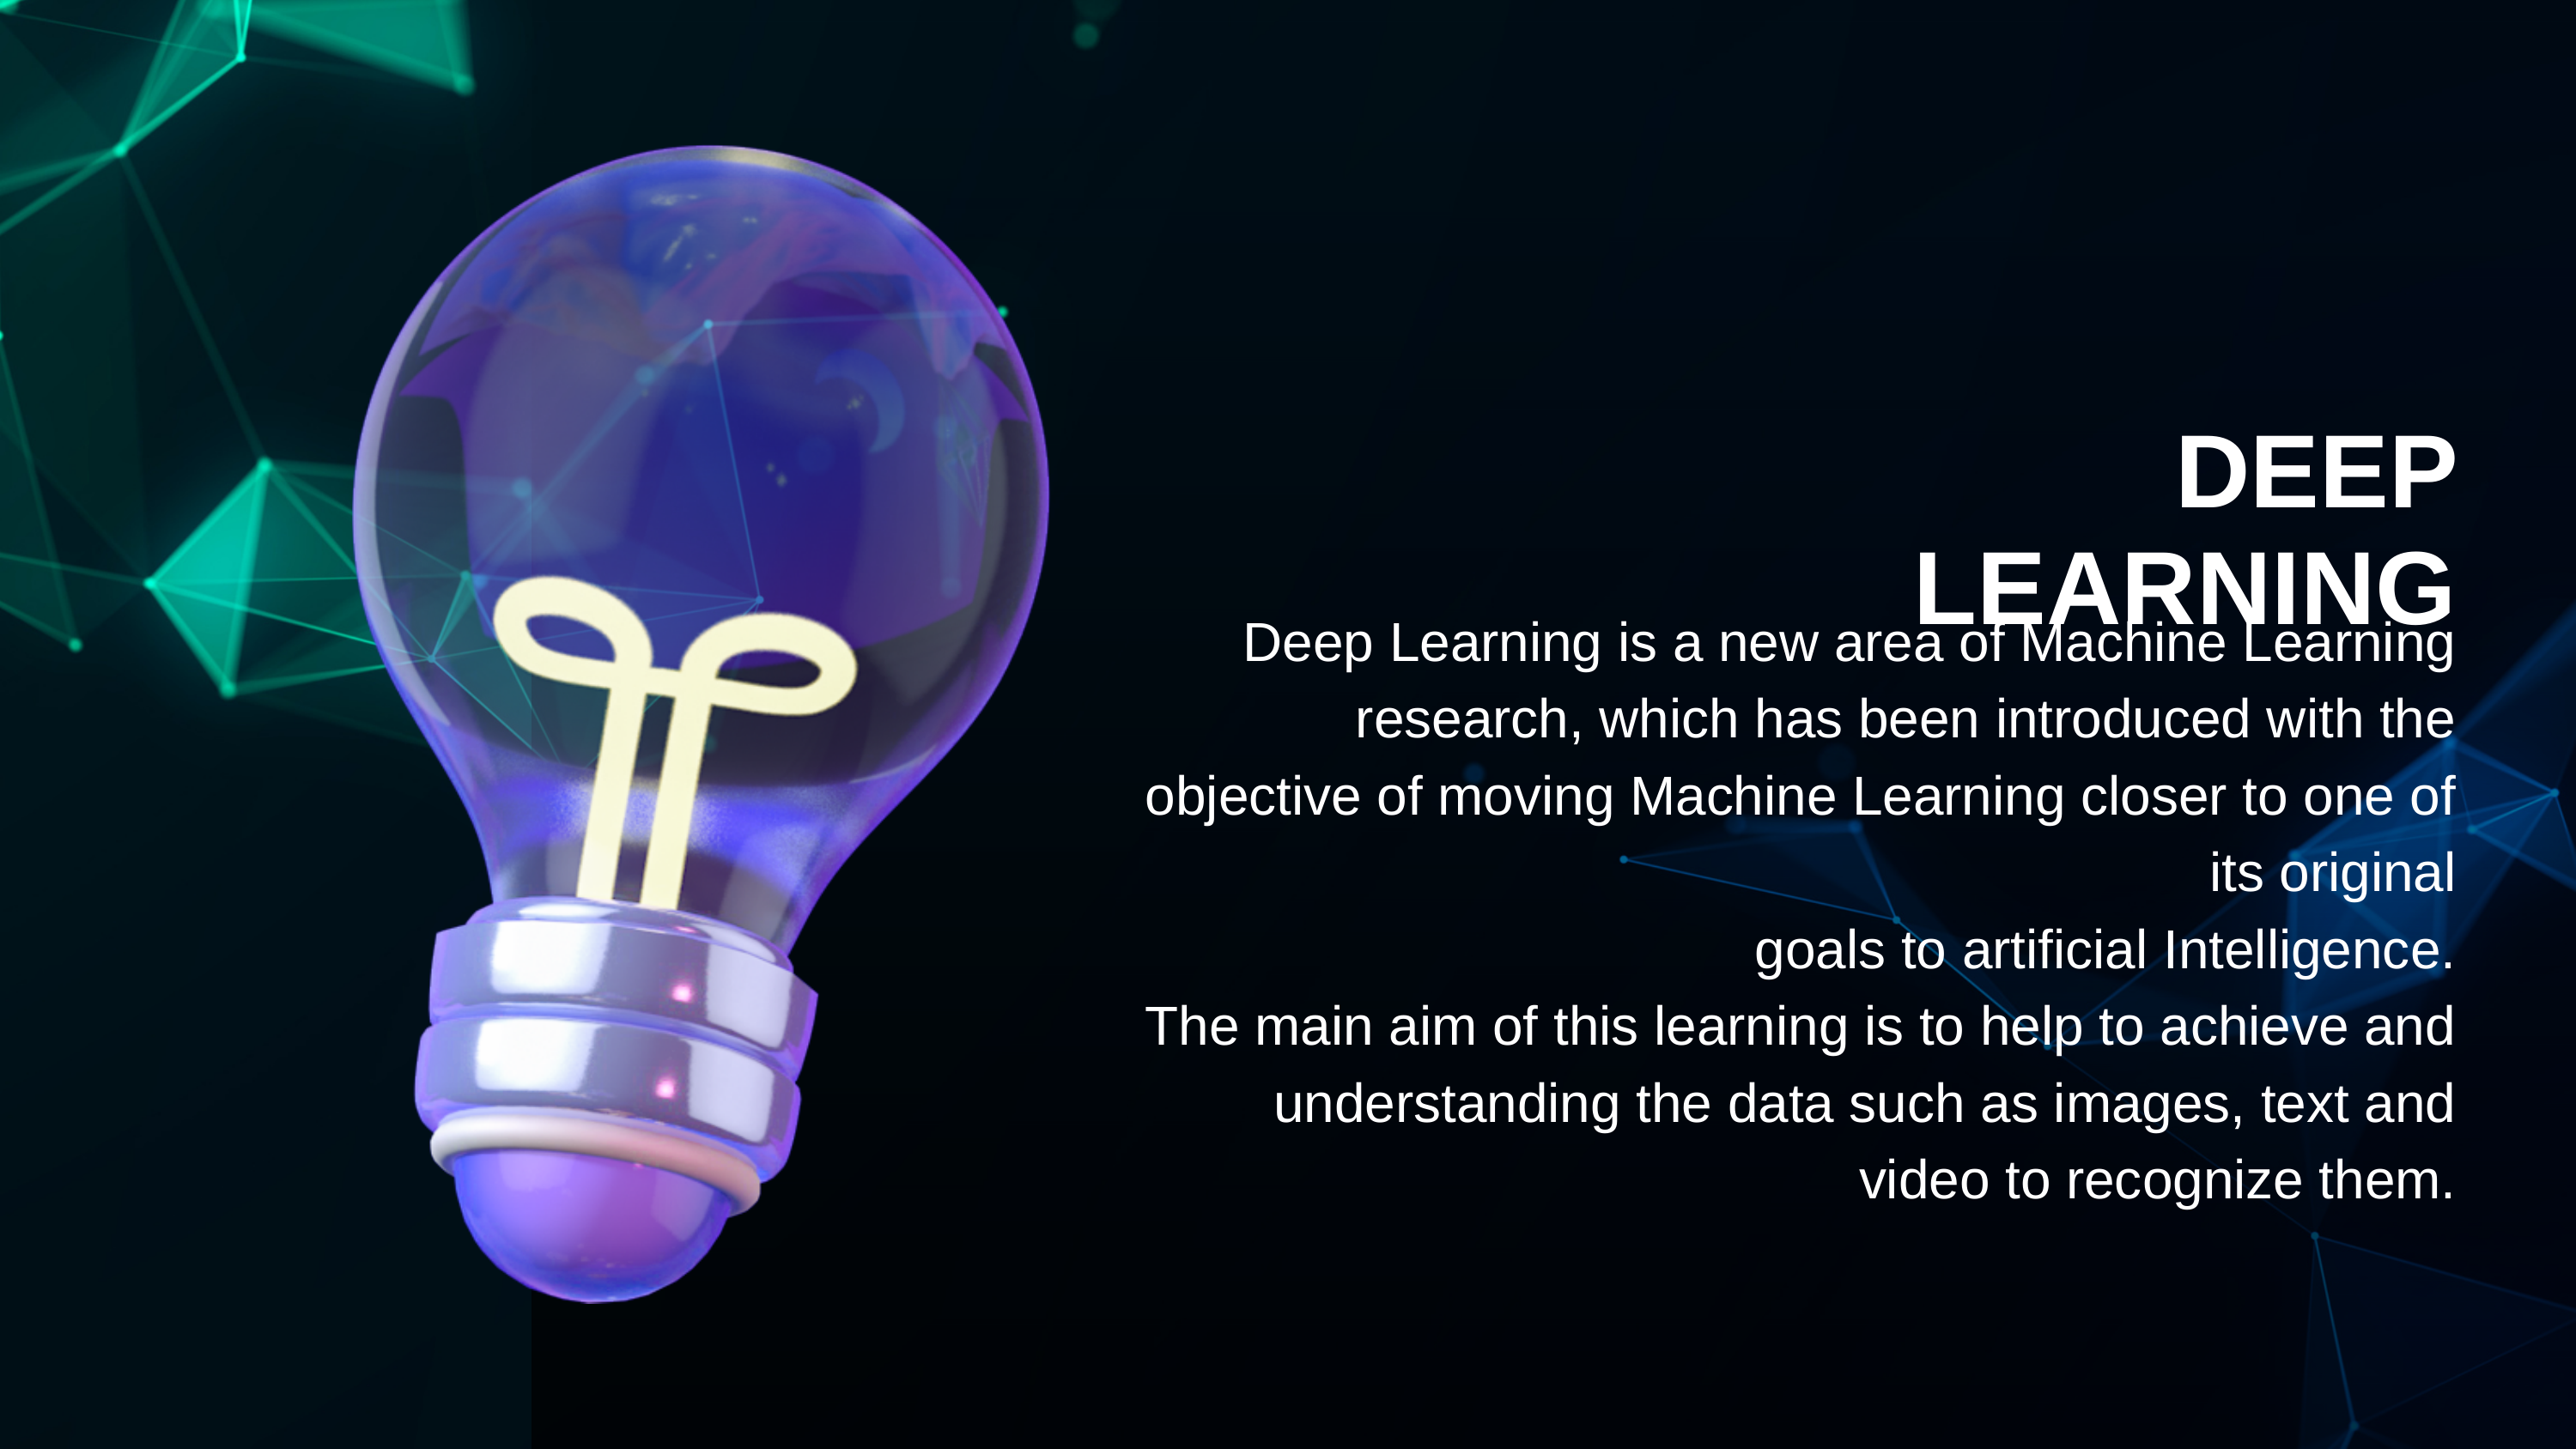

DEEP LEARNING
Deep Learning is a new area of Machine Learning research, which has been introduced with the objective of moving Machine Learning closer to one of its original
 goals to artificial Intelligence.
The main aim of this learning is to help to achieve and understanding the data such as images, text and video to recognize them.